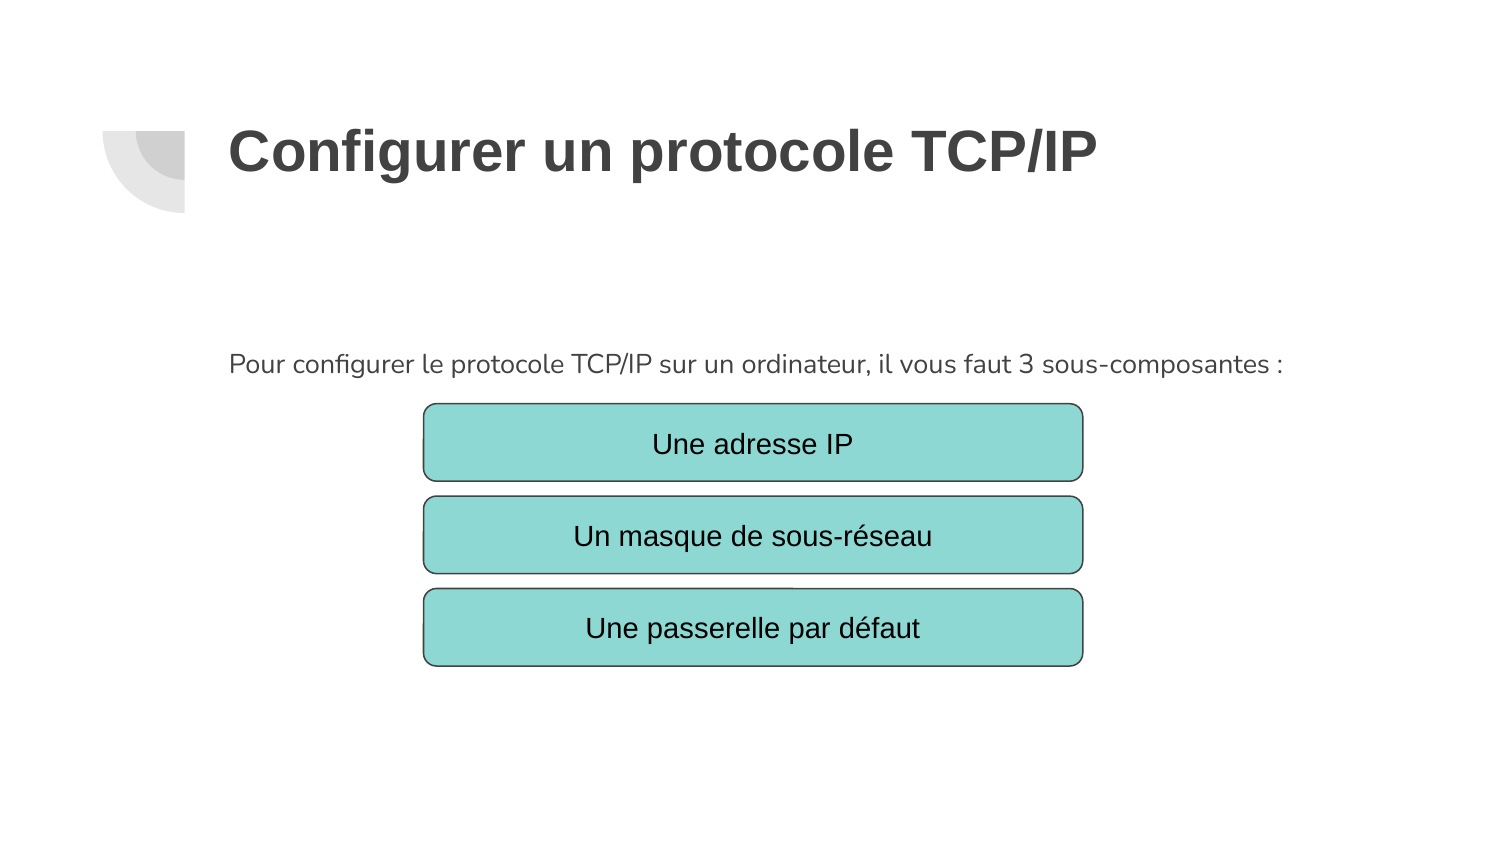

# Configurer un protocole TCP/IP
Pour configurer le protocole TCP/IP sur un ordinateur, il vous faut 3 sous-composantes :
Une adresse IP
Un masque de sous-réseau
Une passerelle par défaut